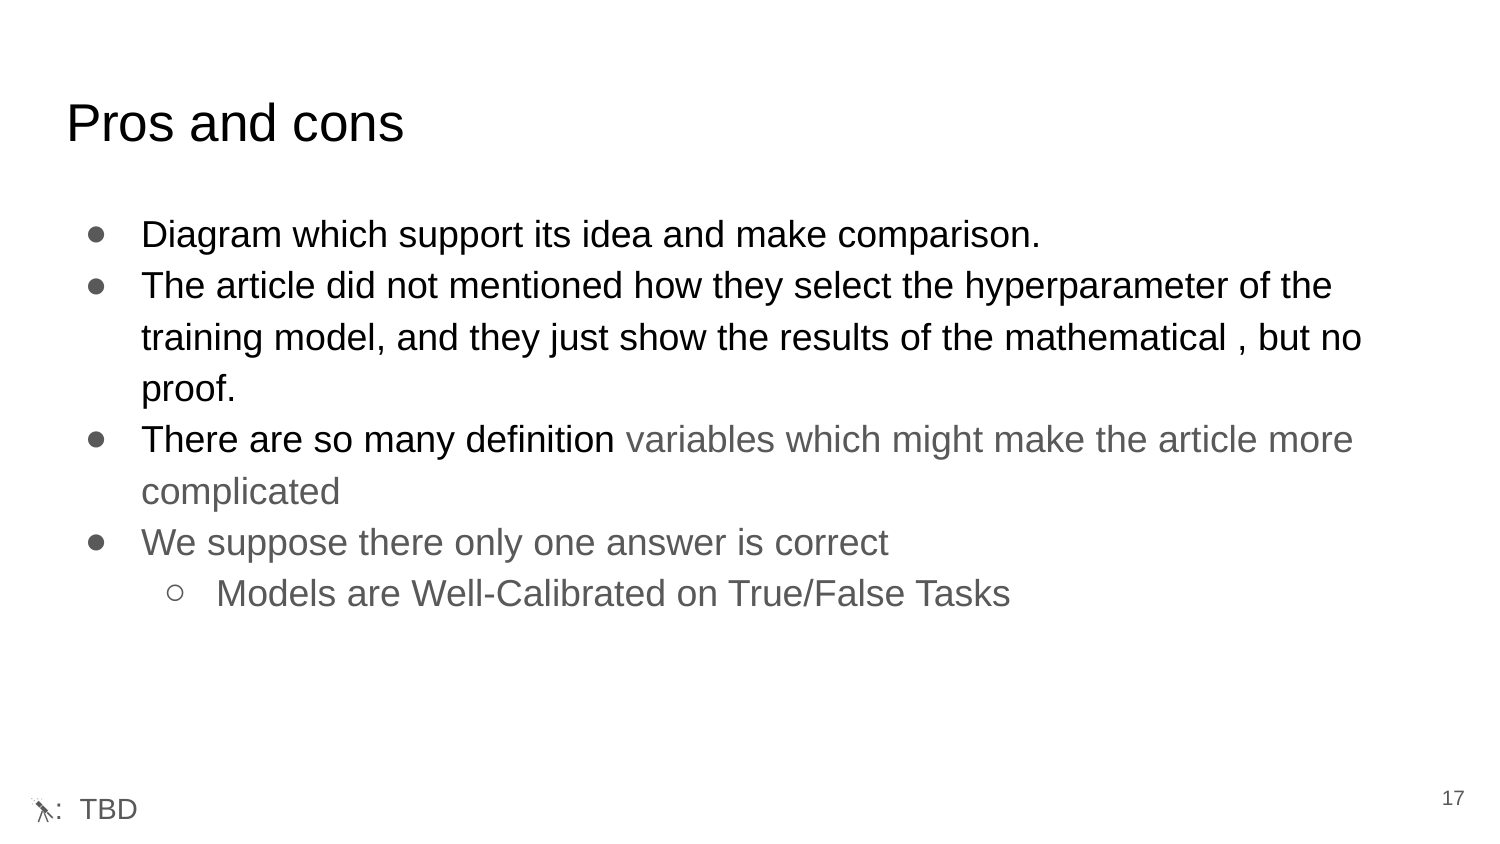

# Pros and cons
Diagram which support its idea and make comparison.
The article did not mentioned how they select the hyperparameter of the training model, and they just show the results of the mathematical , but no proof.
There are so many definition variables which might make the article more complicated
We suppose there only one answer is correct
Models are Well-Calibrated on True/False Tasks

17
🔭:  TBD